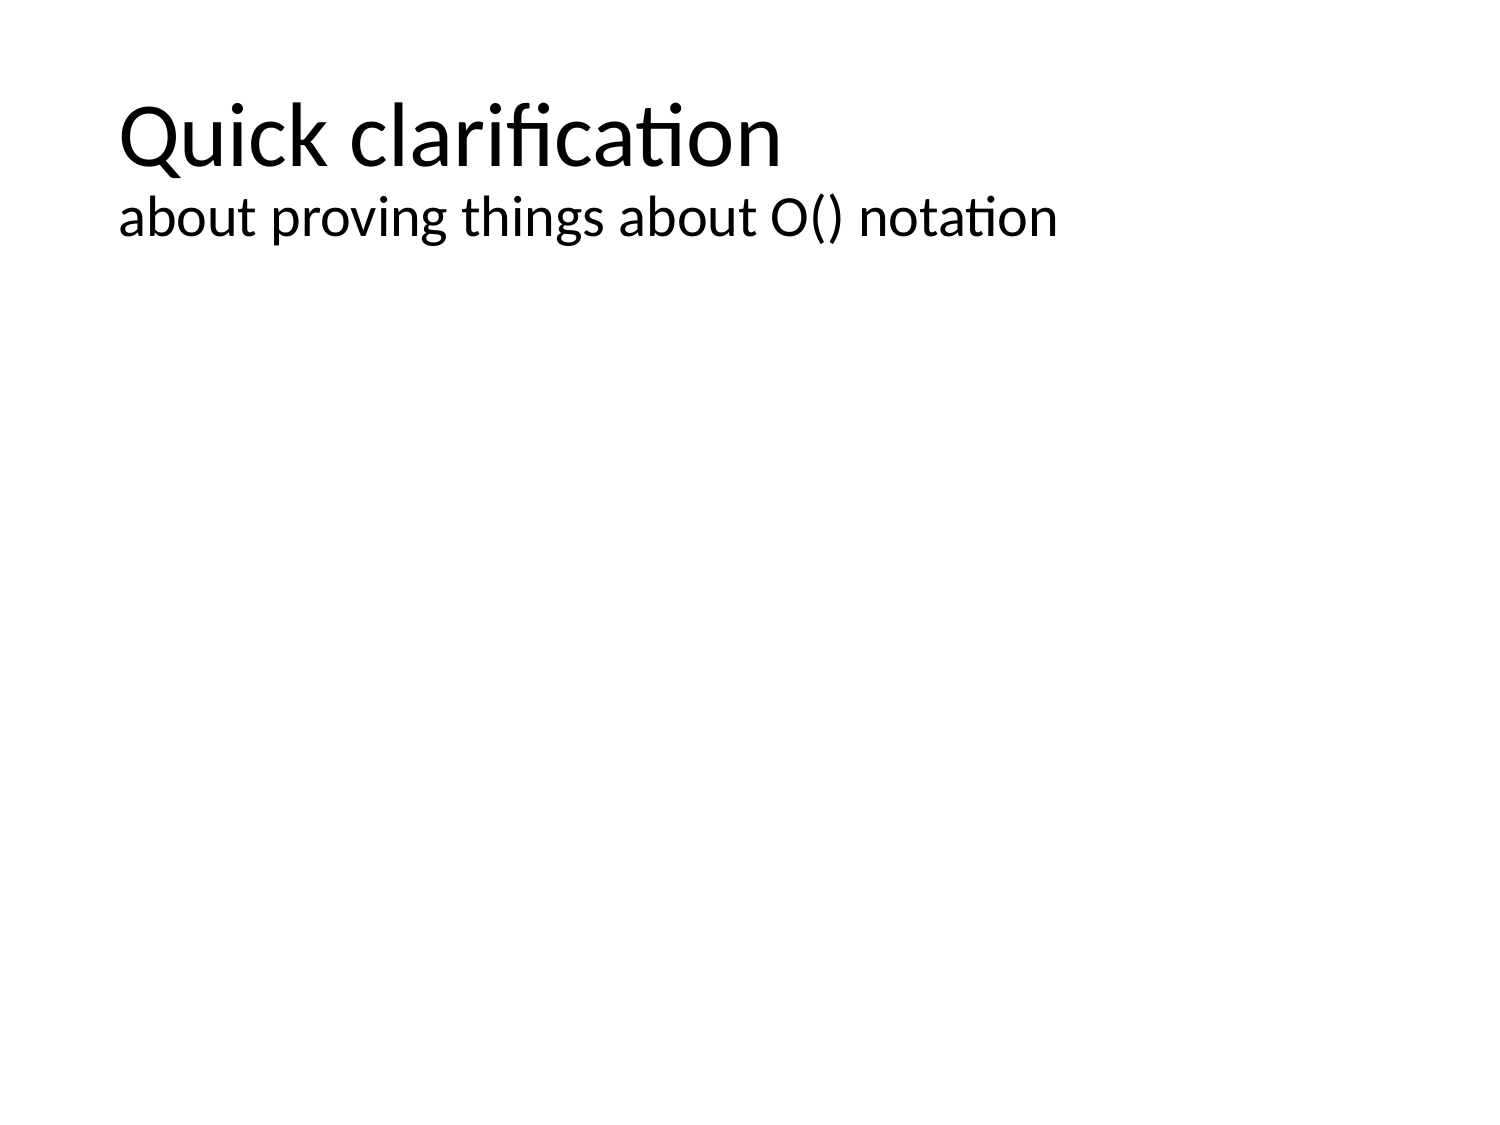

# Quick clarification about proving things about O() notation